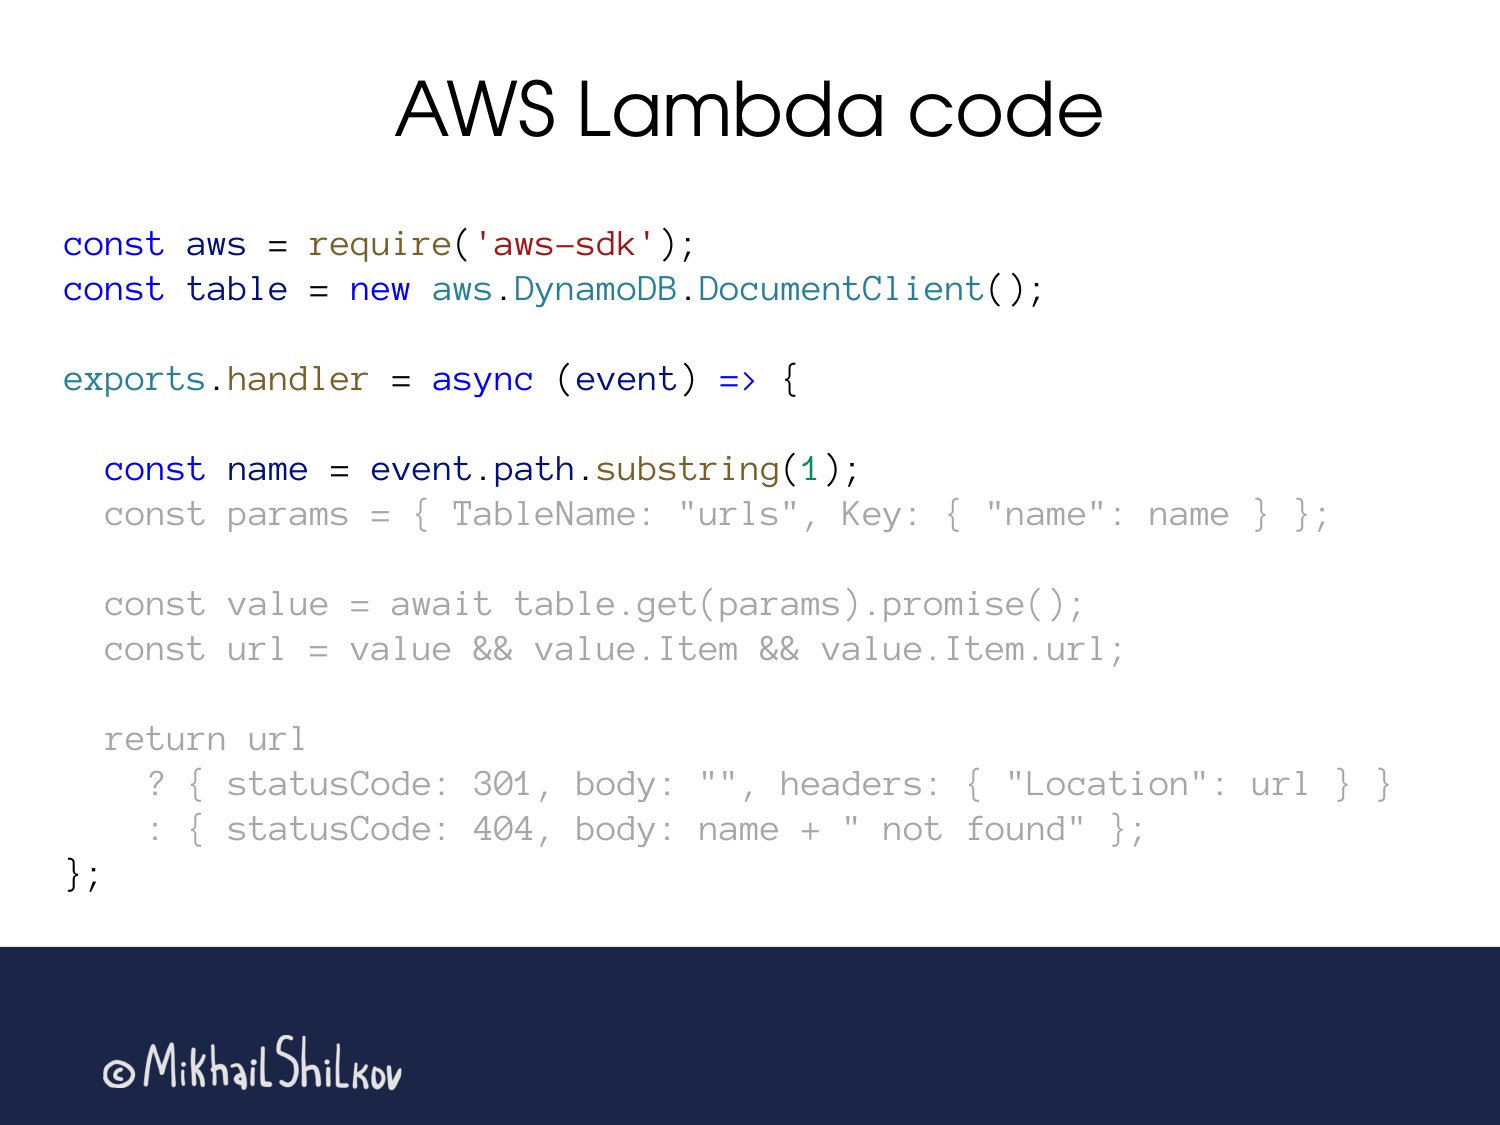

# AWS Lambda code
const aws = require('aws-sdk');
const table = new aws.DynamoDB.DocumentClient();
exports.handler = async (event) => {

  const name = event.path.substring(1);
  const params = { TableName: "urls", Key: { "name": name } };
  const value = await table.get(params).promise();
  const url = value && value.Item && value.Item.url;
  return url
    ? { statusCode: 301, body: "", headers: { "Location": url } }
    : { statusCode: 404, body: name + " not found" };
};